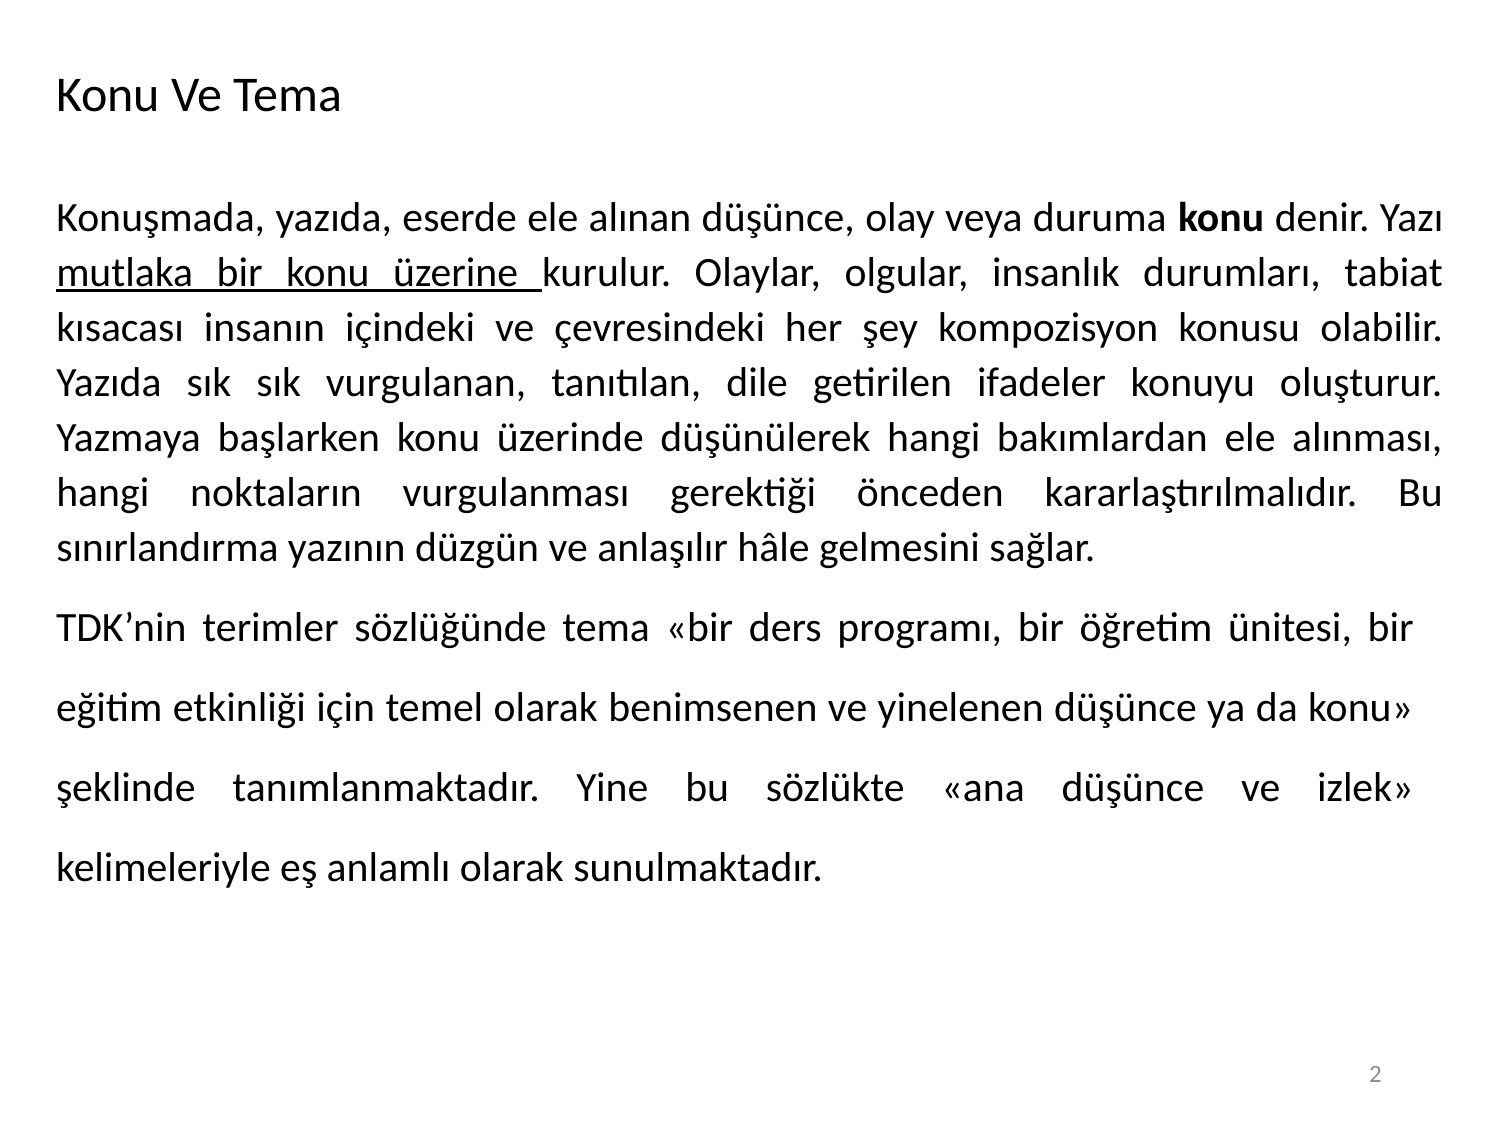

Konu Ve Tema
Konuşmada, yazıda, eserde ele alınan düşünce, olay veya duruma konu denir. Yazı mutlaka bir konu üzerine kurulur. Olaylar, olgular, insanlık durumları, tabiat kısacası insanın içindeki ve çevresindeki her şey kompozisyon konusu olabilir. Yazıda sık sık vurgulanan, tanıtılan, dile getirilen ifadeler konuyu oluşturur. Yazmaya başlarken konu üzerinde düşünülerek hangi bakımlardan ele alınması, hangi noktaların vurgulanması gerektiği önceden kararlaştırılmalıdır. Bu sınırlandırma yazının düzgün ve anlaşılır hâle gelmesini sağlar.
TDK’nin terimler sözlüğünde tema «bir ders programı, bir öğretim ünitesi, bir eğitim etkinliği için temel olarak benimsenen ve yinelenen düşünce ya da konu» şeklinde tanımlanmaktadır. Yine bu sözlükte «ana düşünce ve izlek» kelimeleriyle eş anlamlı olarak sunulmaktadır.
2